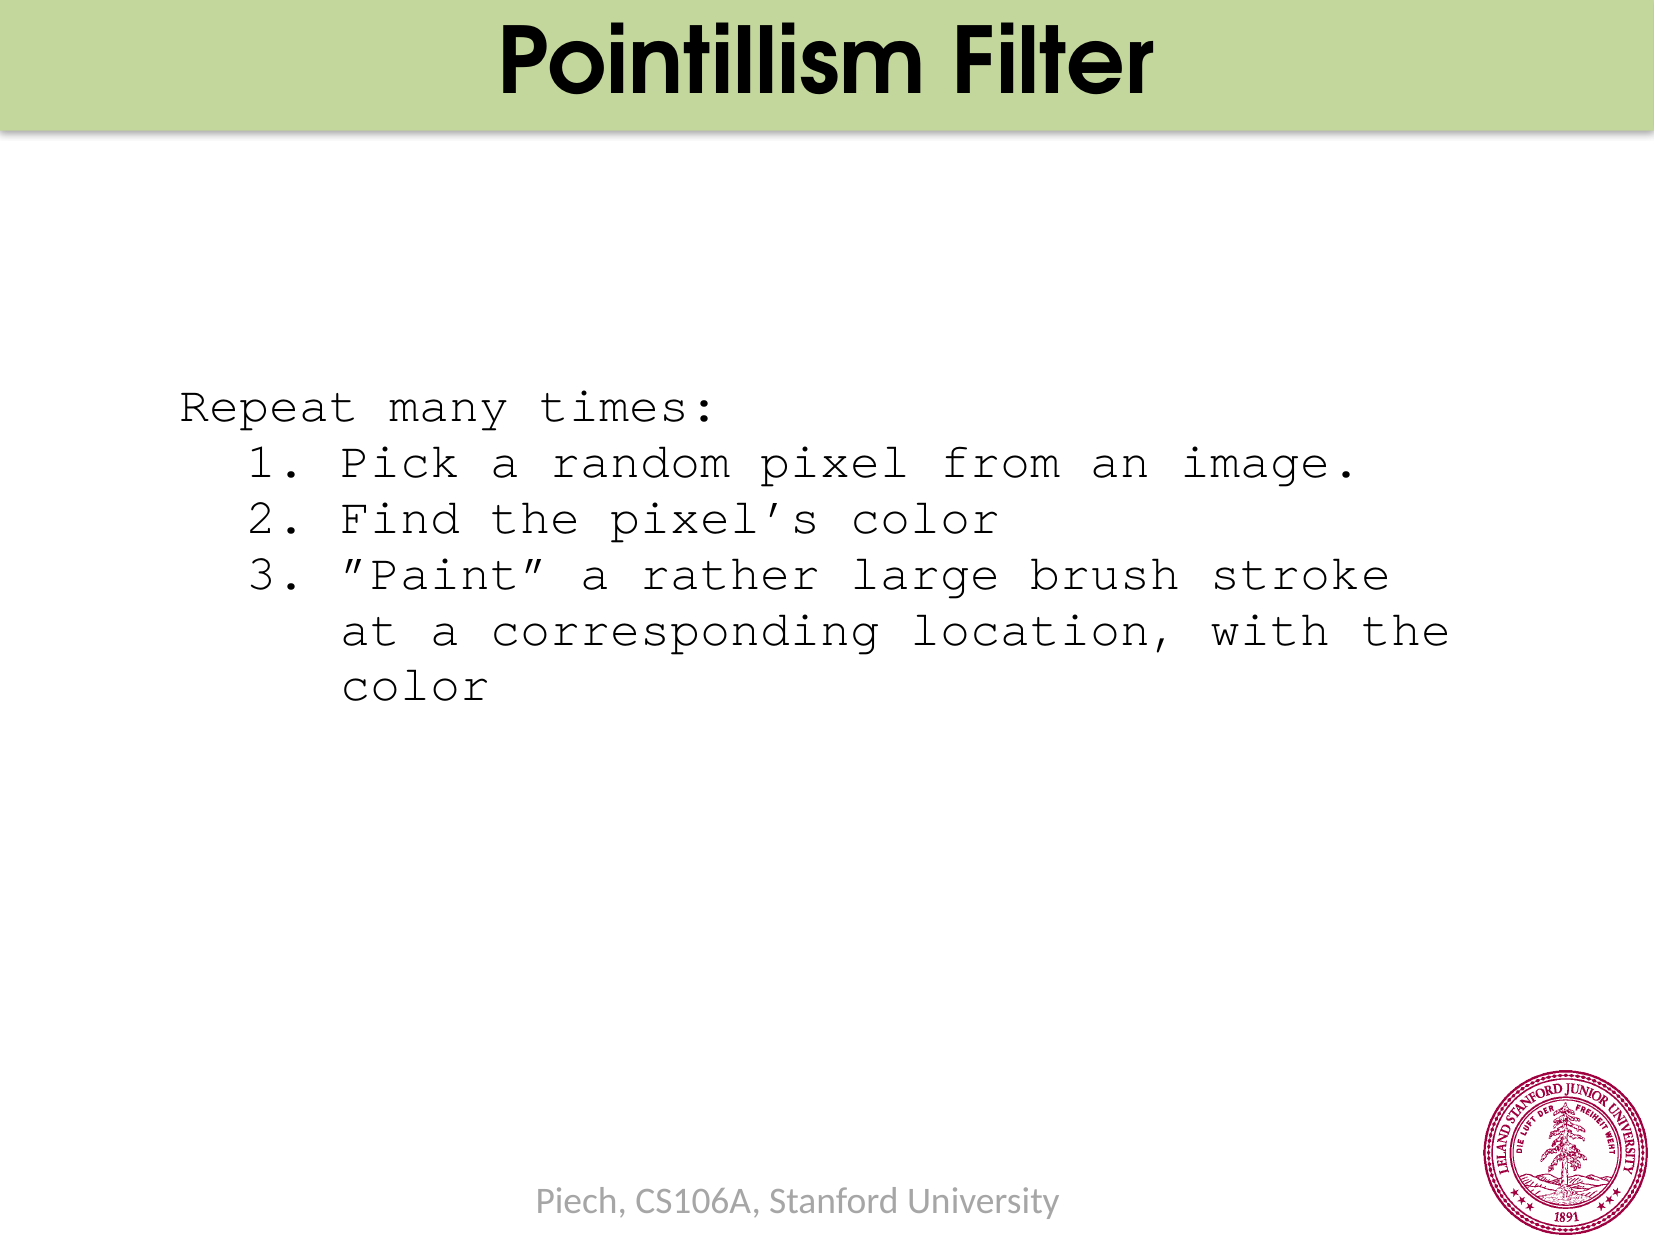

Pointillism Filter
Repeat many times:
Pick a random pixel from an image.
Find the pixel’s color
”Paint” a rather large brush stroke at a corresponding location, with the color